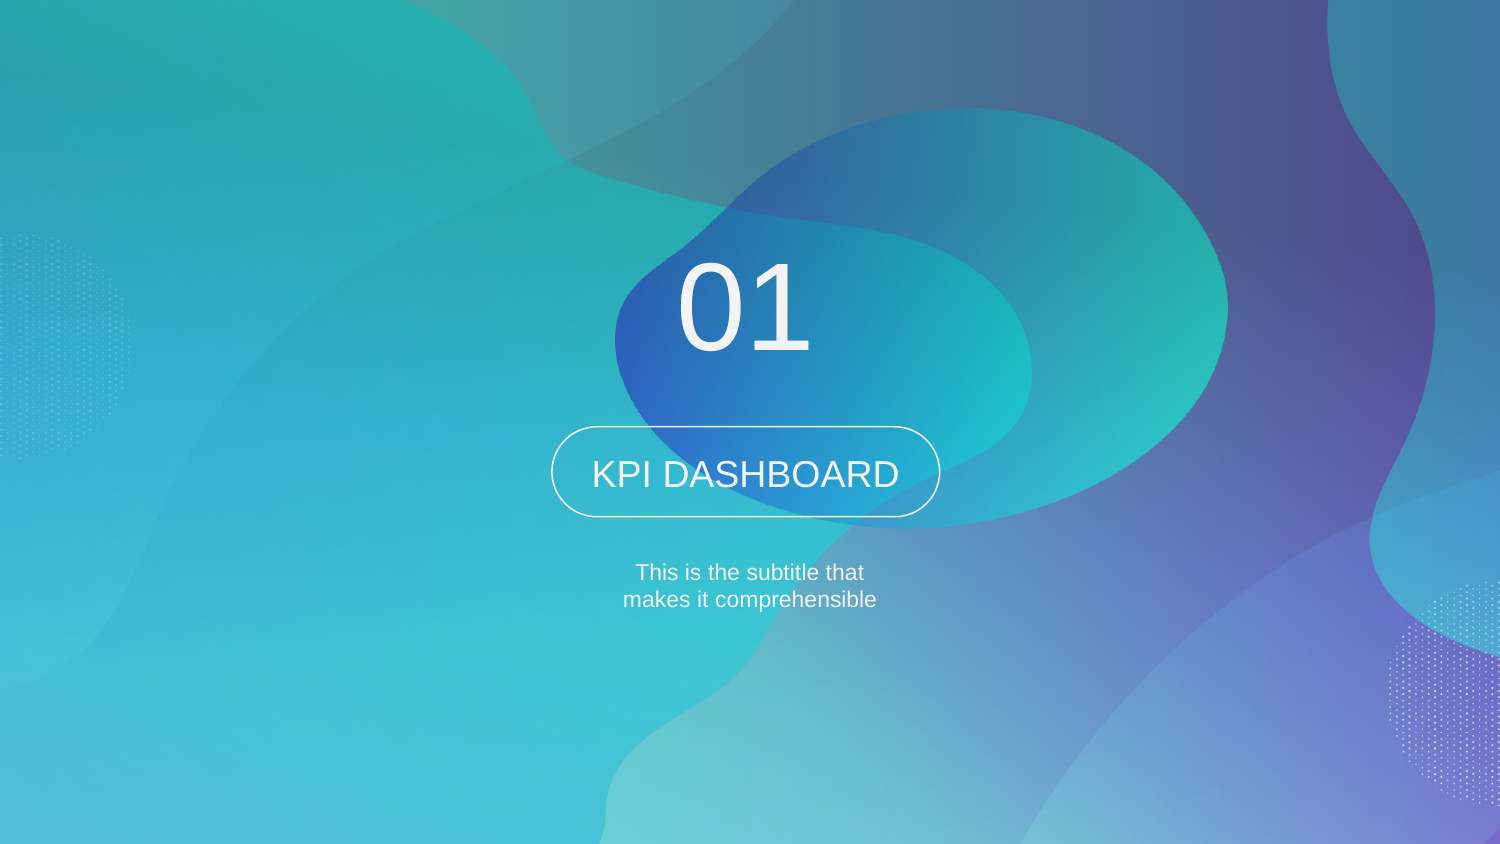

01

# KPI DASHBOARD
This is the subtitle that makes it comprehensible